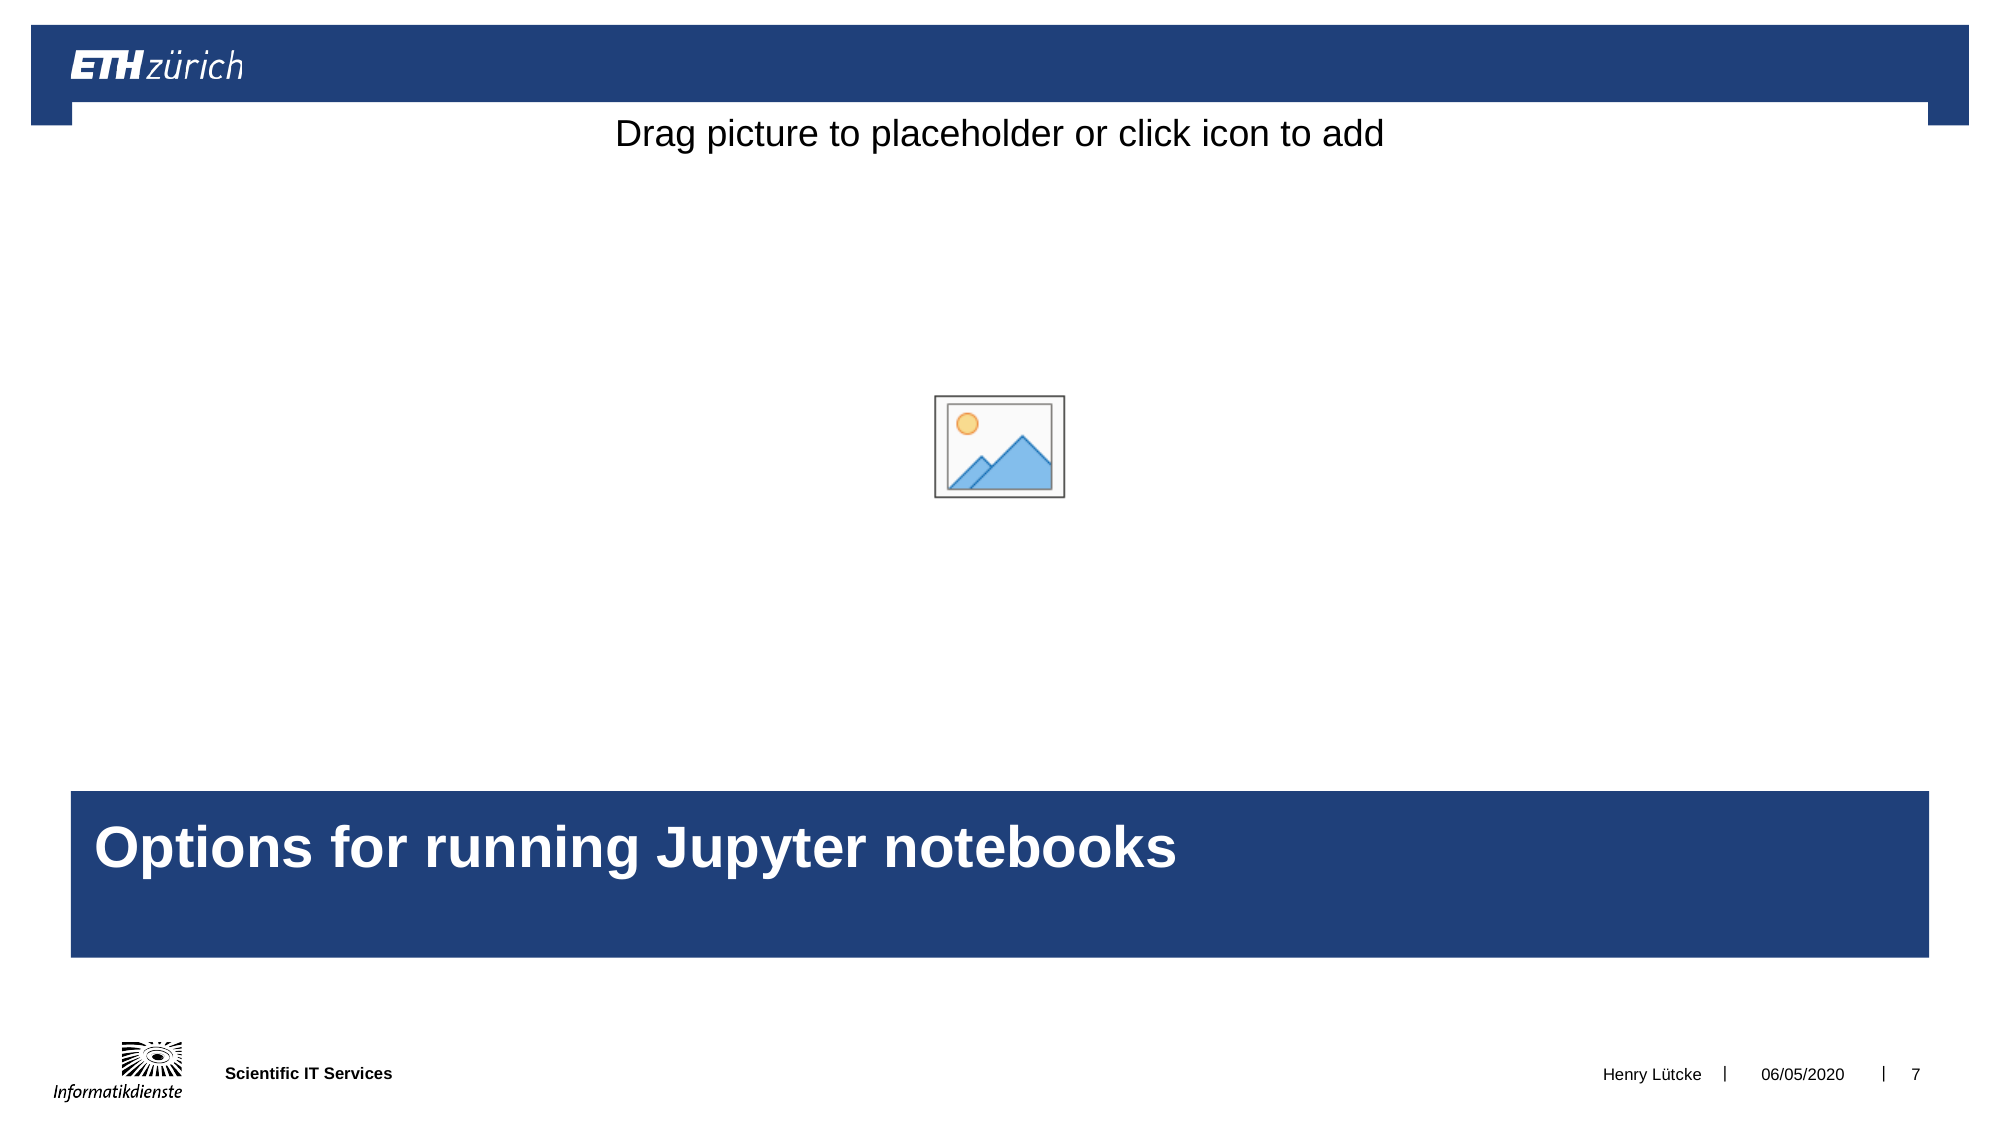

# Options for running Jupyter notebooks

Henry Lütcke
06/05/2020
7